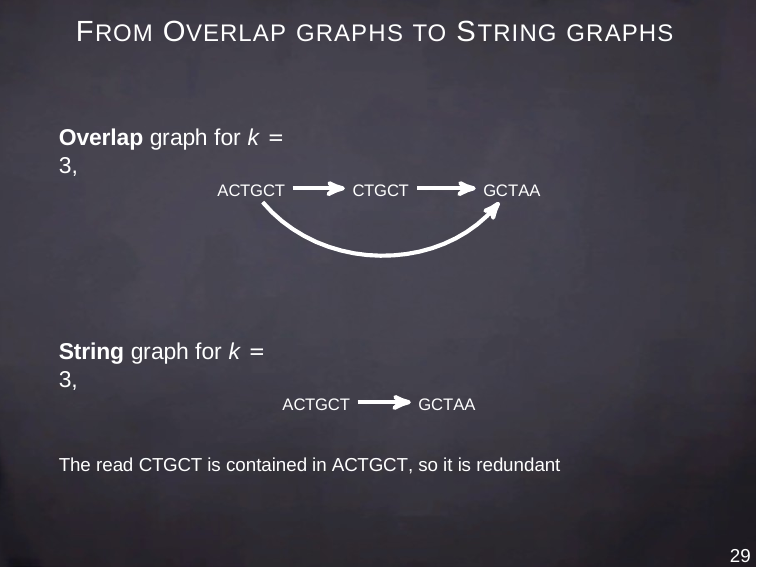

# FROM OVERLAP GRAPHS TO STRING GRAPHS
Overlap graph for k = 3,
ACTGCT
CTGCT
GCTAA

String graph for k = 3,
ACTGCT
GCTAA

The read CTGCT is contained in ACTGCT, so it is redundant
29